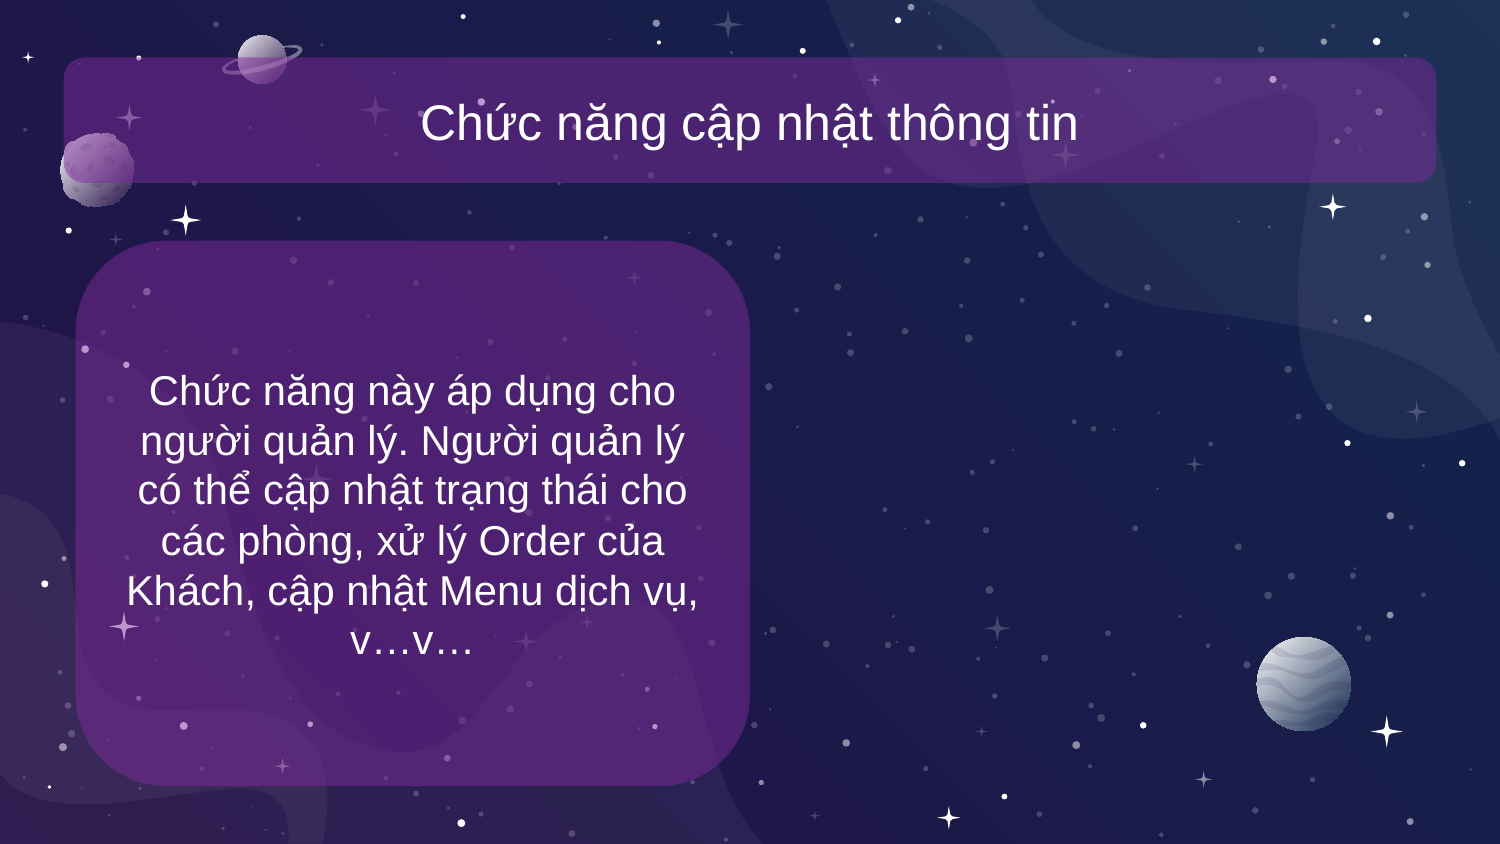

Chức năng cập nhật thông tin
Chức năng này áp dụng cho người quản lý. Người quản lý có thể cập nhật trạng thái cho các phòng, xử lý Order của Khách, cập nhật Menu dịch vụ, v…v…